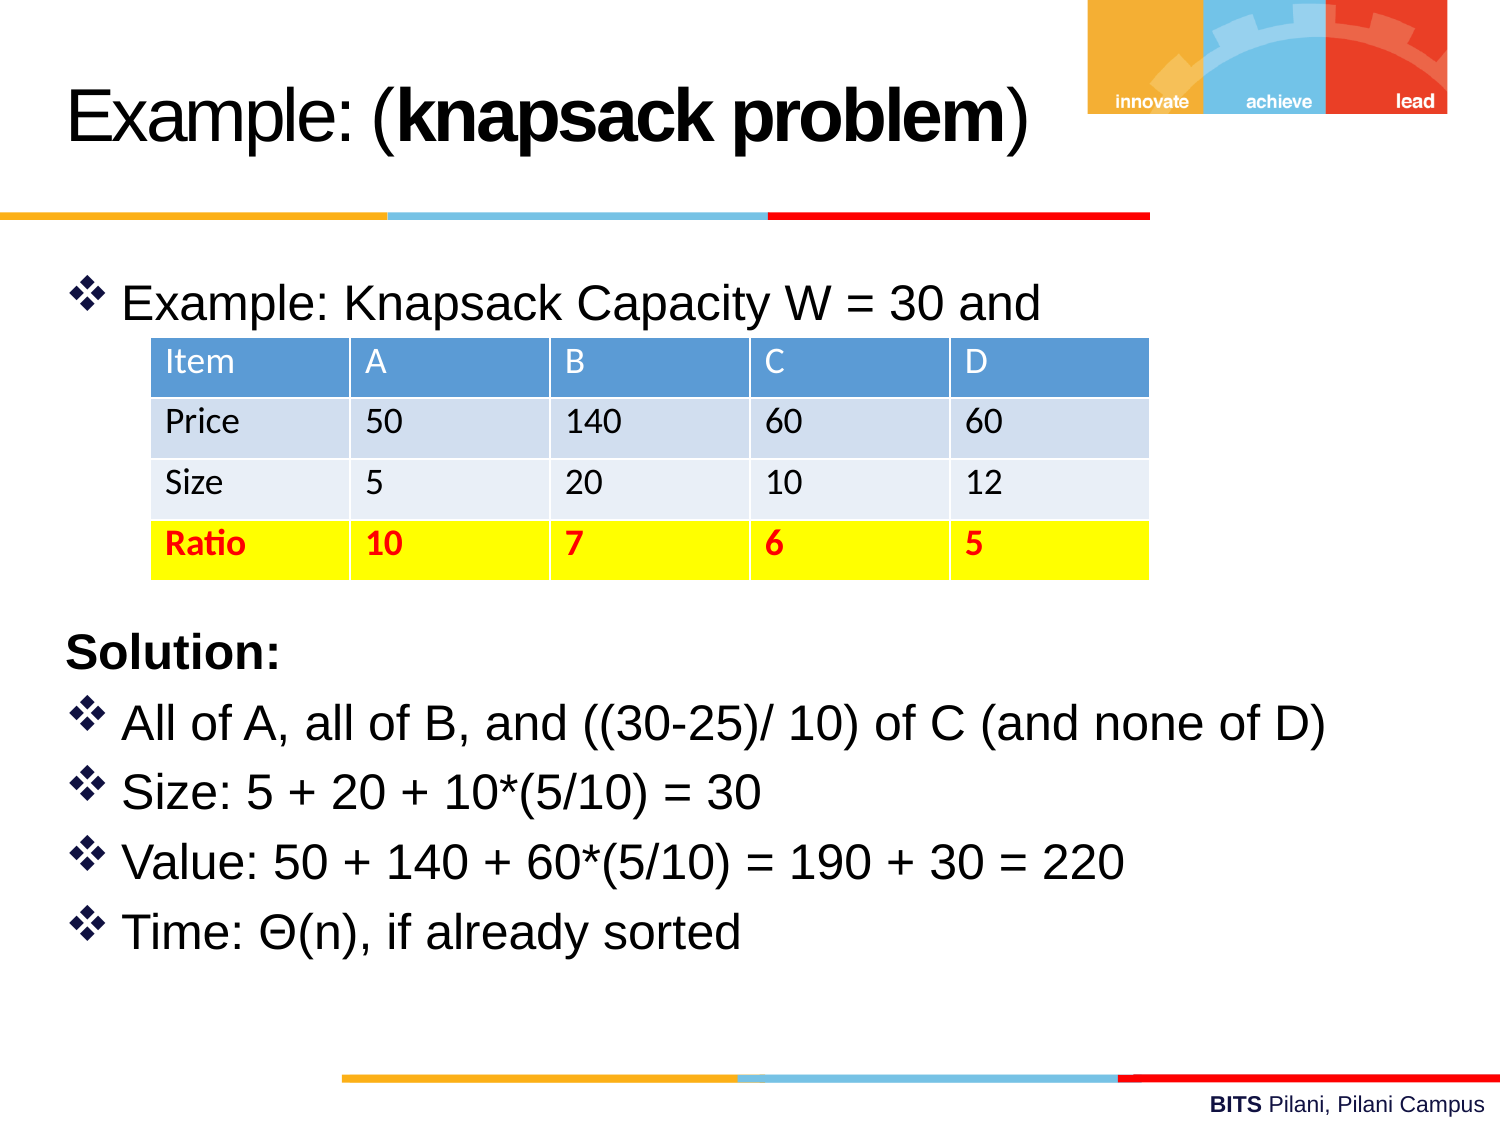

Example: (knapsack problem)
Example: Knapsack Capacity W = 30 and

Solution:
All of A, all of B, and ((30-25)/ 10) of C (and none of D)
Size: 5 + 20 + 10*(5/10) = 30
Value: 50 + 140 + 60*(5/10) = 190 + 30 = 220
Time: Θ(n), if already sorted
| Item | A | B | C | D |
| --- | --- | --- | --- | --- |
| Price | 50 | 140 | 60 | 60 |
| Size | 5 | 20 | 10 | 12 |
| Ratio | 10 | 7 | 6 | 5 |